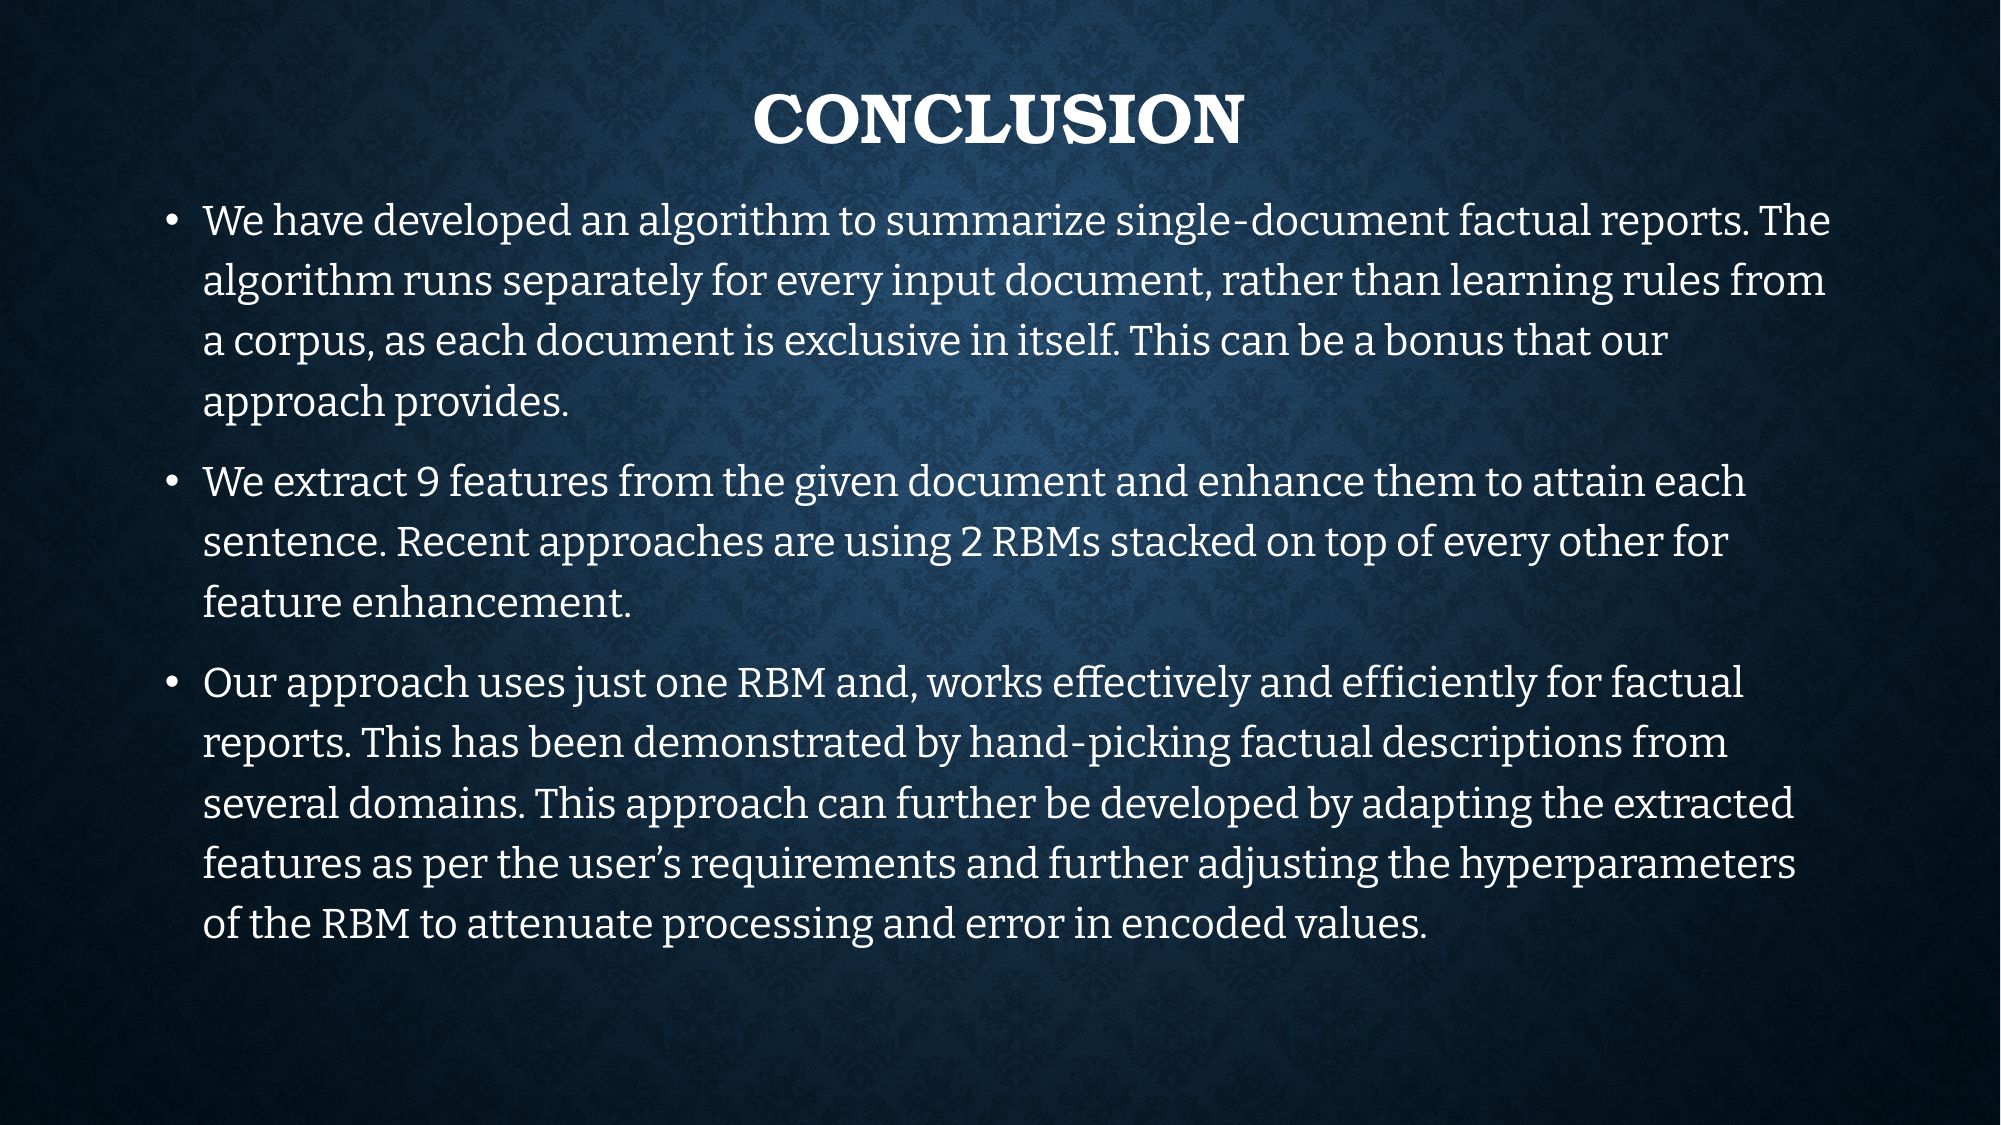

# Conclusion
We have developed an algorithm to summarize single-document factual reports. The algorithm runs separately for every input document, rather than learning rules from a corpus, as each document is exclusive in itself. This can be a bonus that our approach provides.
We extract 9 features from the given document and enhance them to attain each sentence. Recent approaches are using 2 RBMs stacked on top of every other for feature enhancement.
Our approach uses just one RBM and, works effectively and efficiently for factual reports. This has been demonstrated by hand-picking factual descriptions from several domains. This approach can further be developed by adapting the extracted features as per the user’s requirements and further adjusting the hyperparameters of the RBM to attenuate processing and error in encoded values.